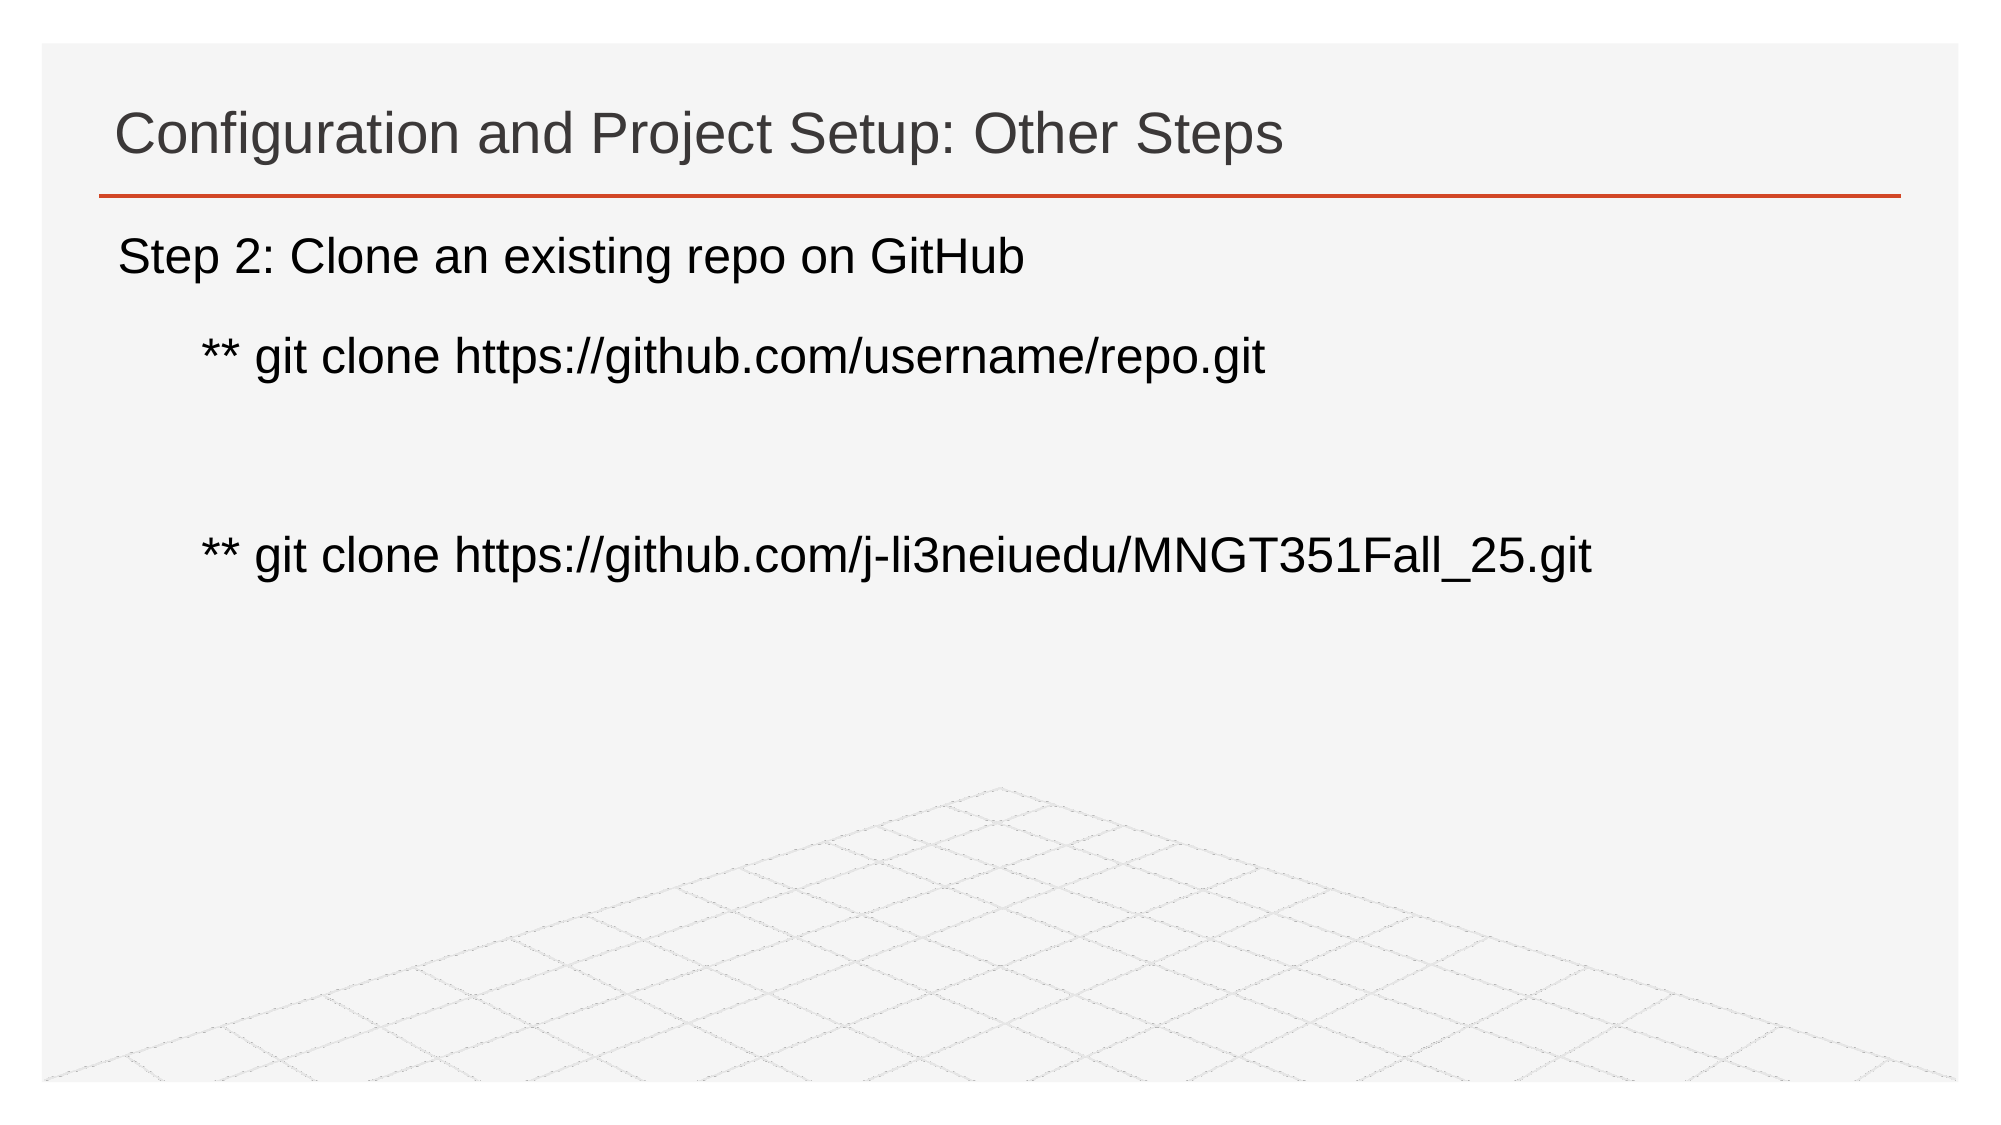

# Configuration and Project Setup: Other Steps
Step 2: Clone an existing repo on GitHub
      ** git clone https://github.com/username/repo.git

      ** git clone https://github.com/j-li3neiuedu/MNGT351Fall_25.git